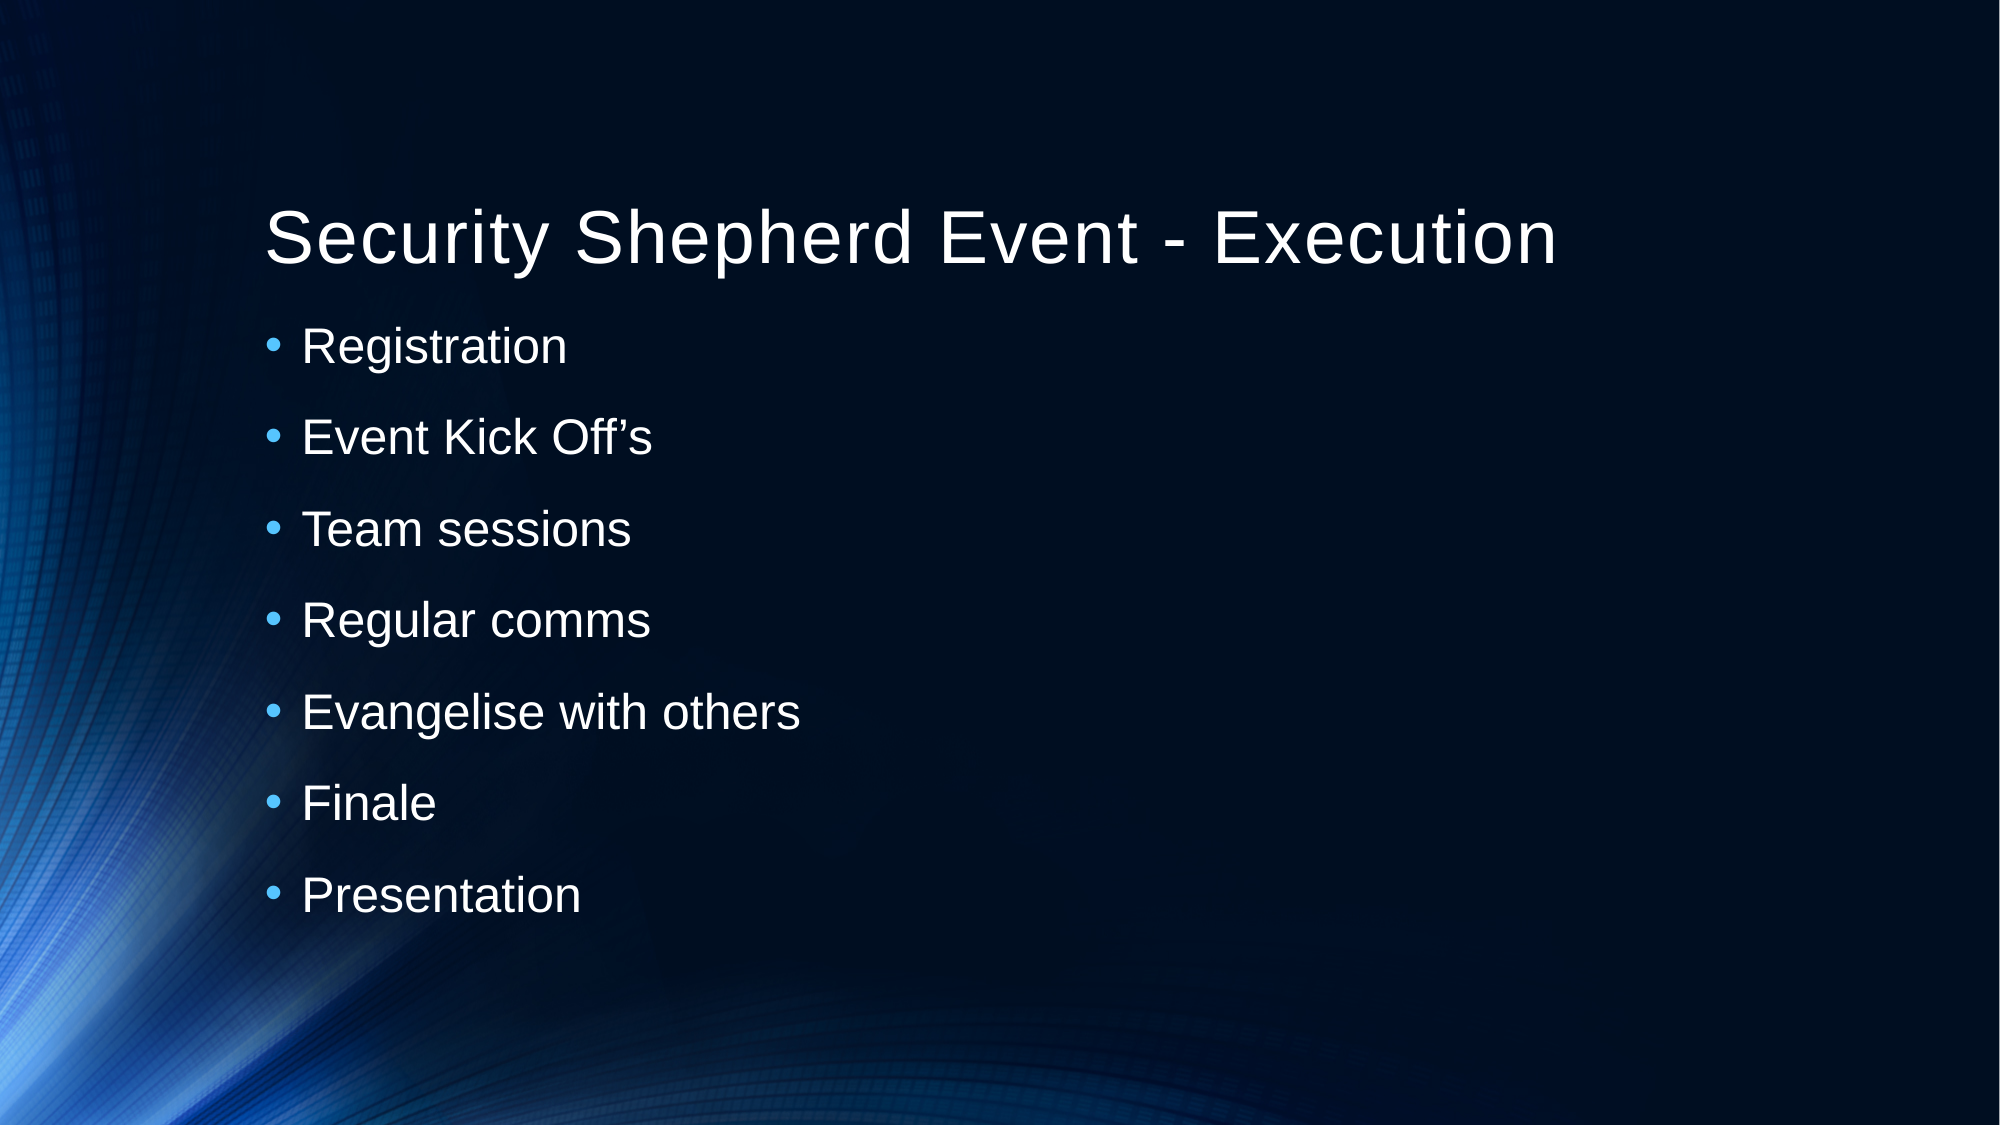

# Security Shepherd Event - Execution
Registration
Event Kick Off’s
Team sessions
Regular comms
Evangelise with others
Finale
Presentation